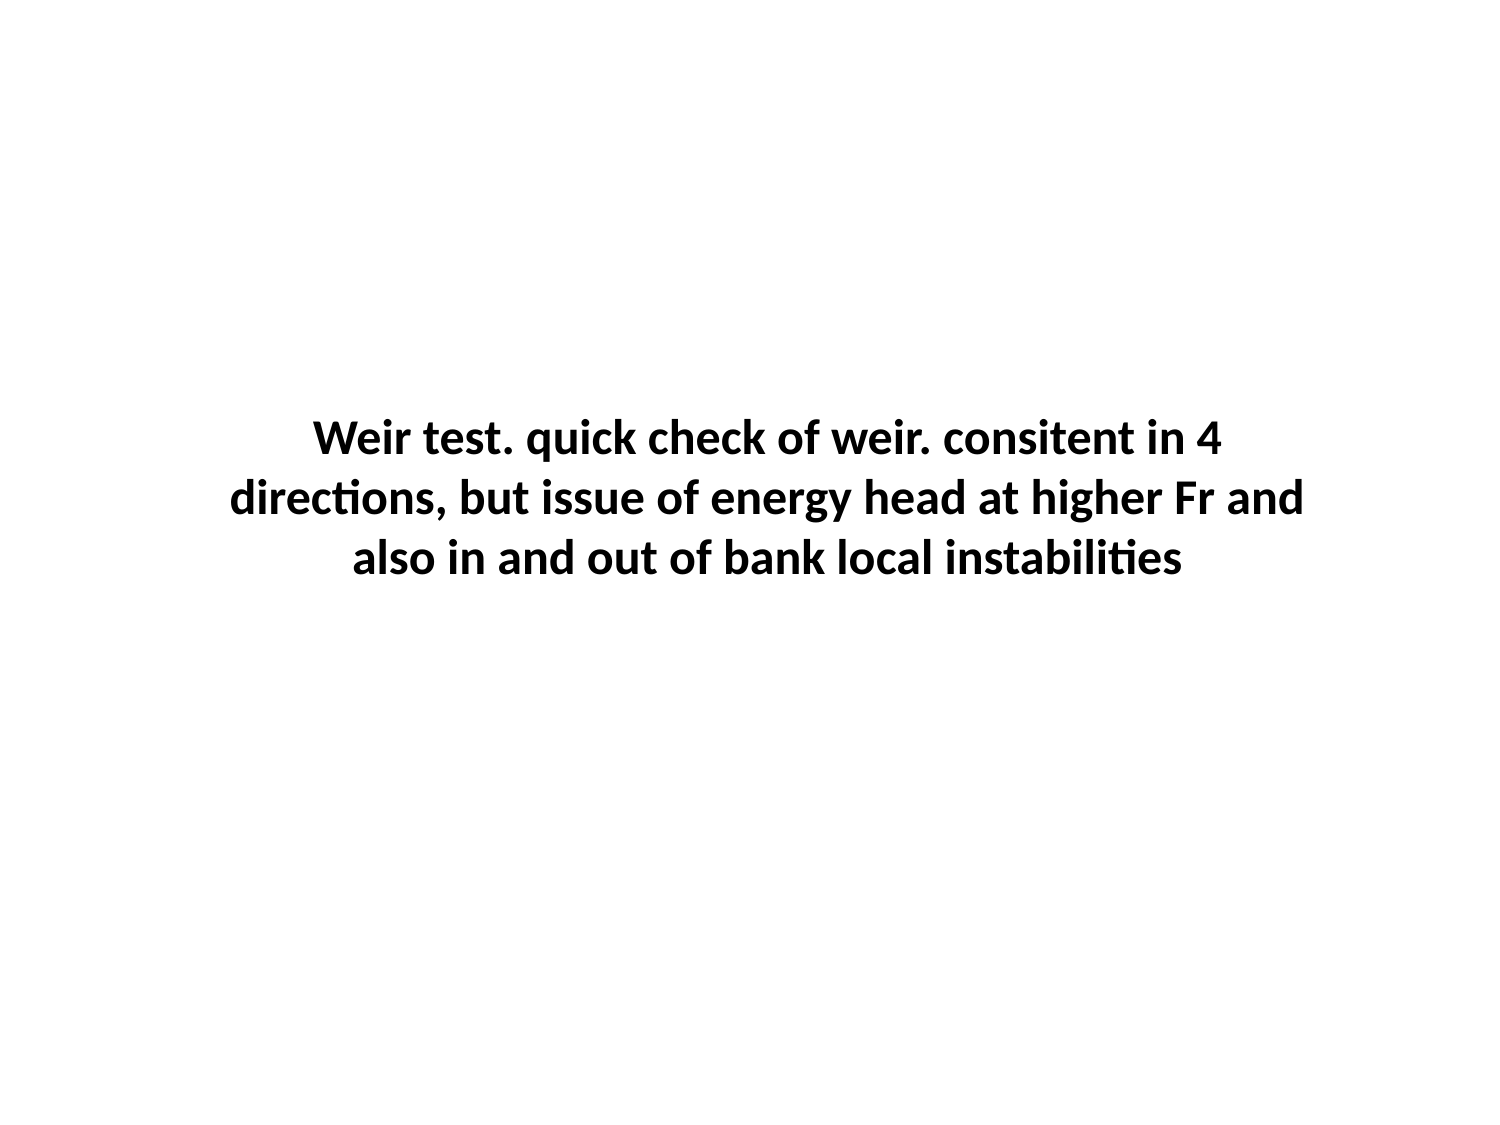

Weir test. quick check of weir. consitent in 4 directions, but issue of energy head at higher Fr and also in and out of bank local instabilities